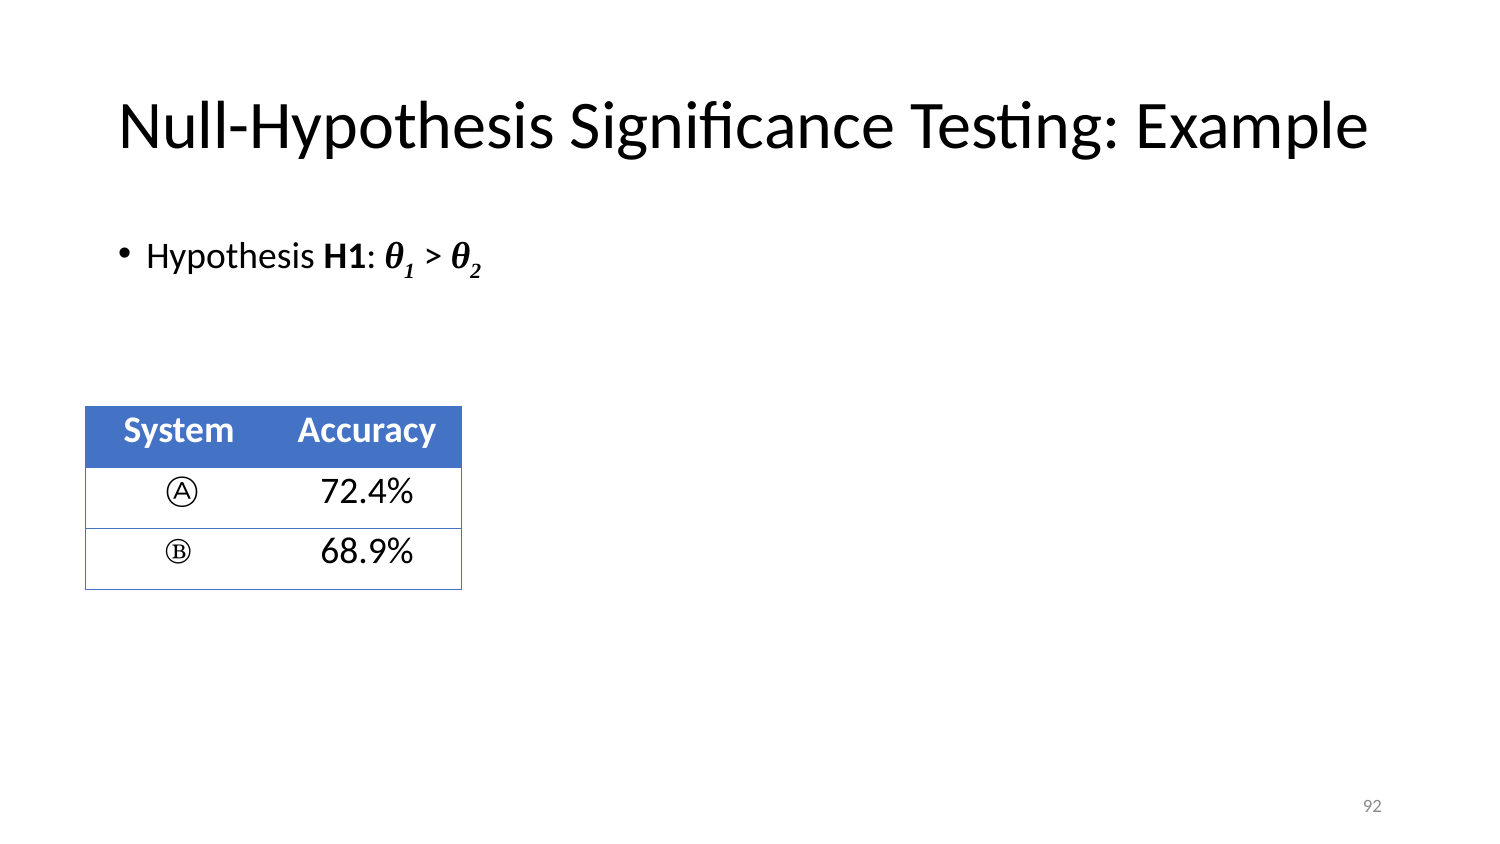

# Null-Hypothesis Significance Testing: Example
Hypothesis H1: θ1 > θ2

| System | Accuracy |
| --- | --- |
| Ⓐ | 72.4% |
| Ⓑ | 68.9% |
92